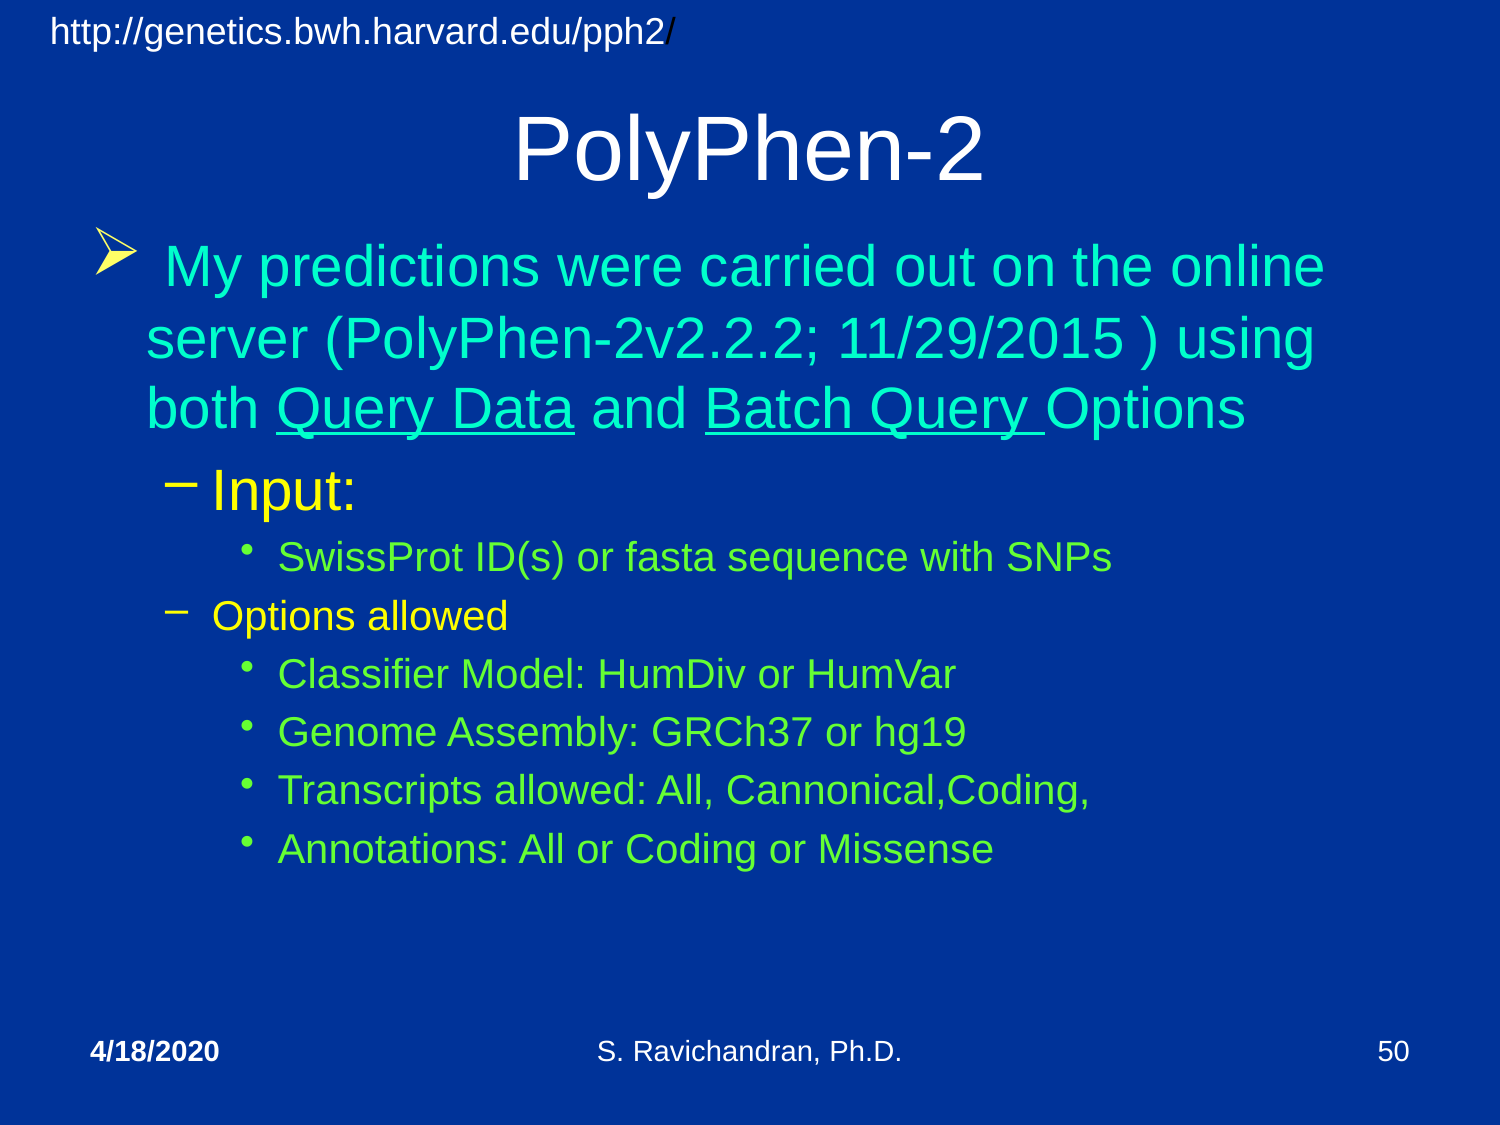

http://genetics.bwh.harvard.edu/pph2/
# PolyPhen-2
 My predictions were carried out on the online server (PolyPhen-2v2.2.2; 11/29/2015 ) using both Query Data and Batch Query Options
Input:
SwissProt ID(s) or fasta sequence with SNPs
Options allowed
Classifier Model: HumDiv or HumVar
Genome Assembly: GRCh37 or hg19
Transcripts allowed: All, Cannonical,Coding,
Annotations: All or Coding or Missense
4/18/2020
S. Ravichandran, Ph.D.
50